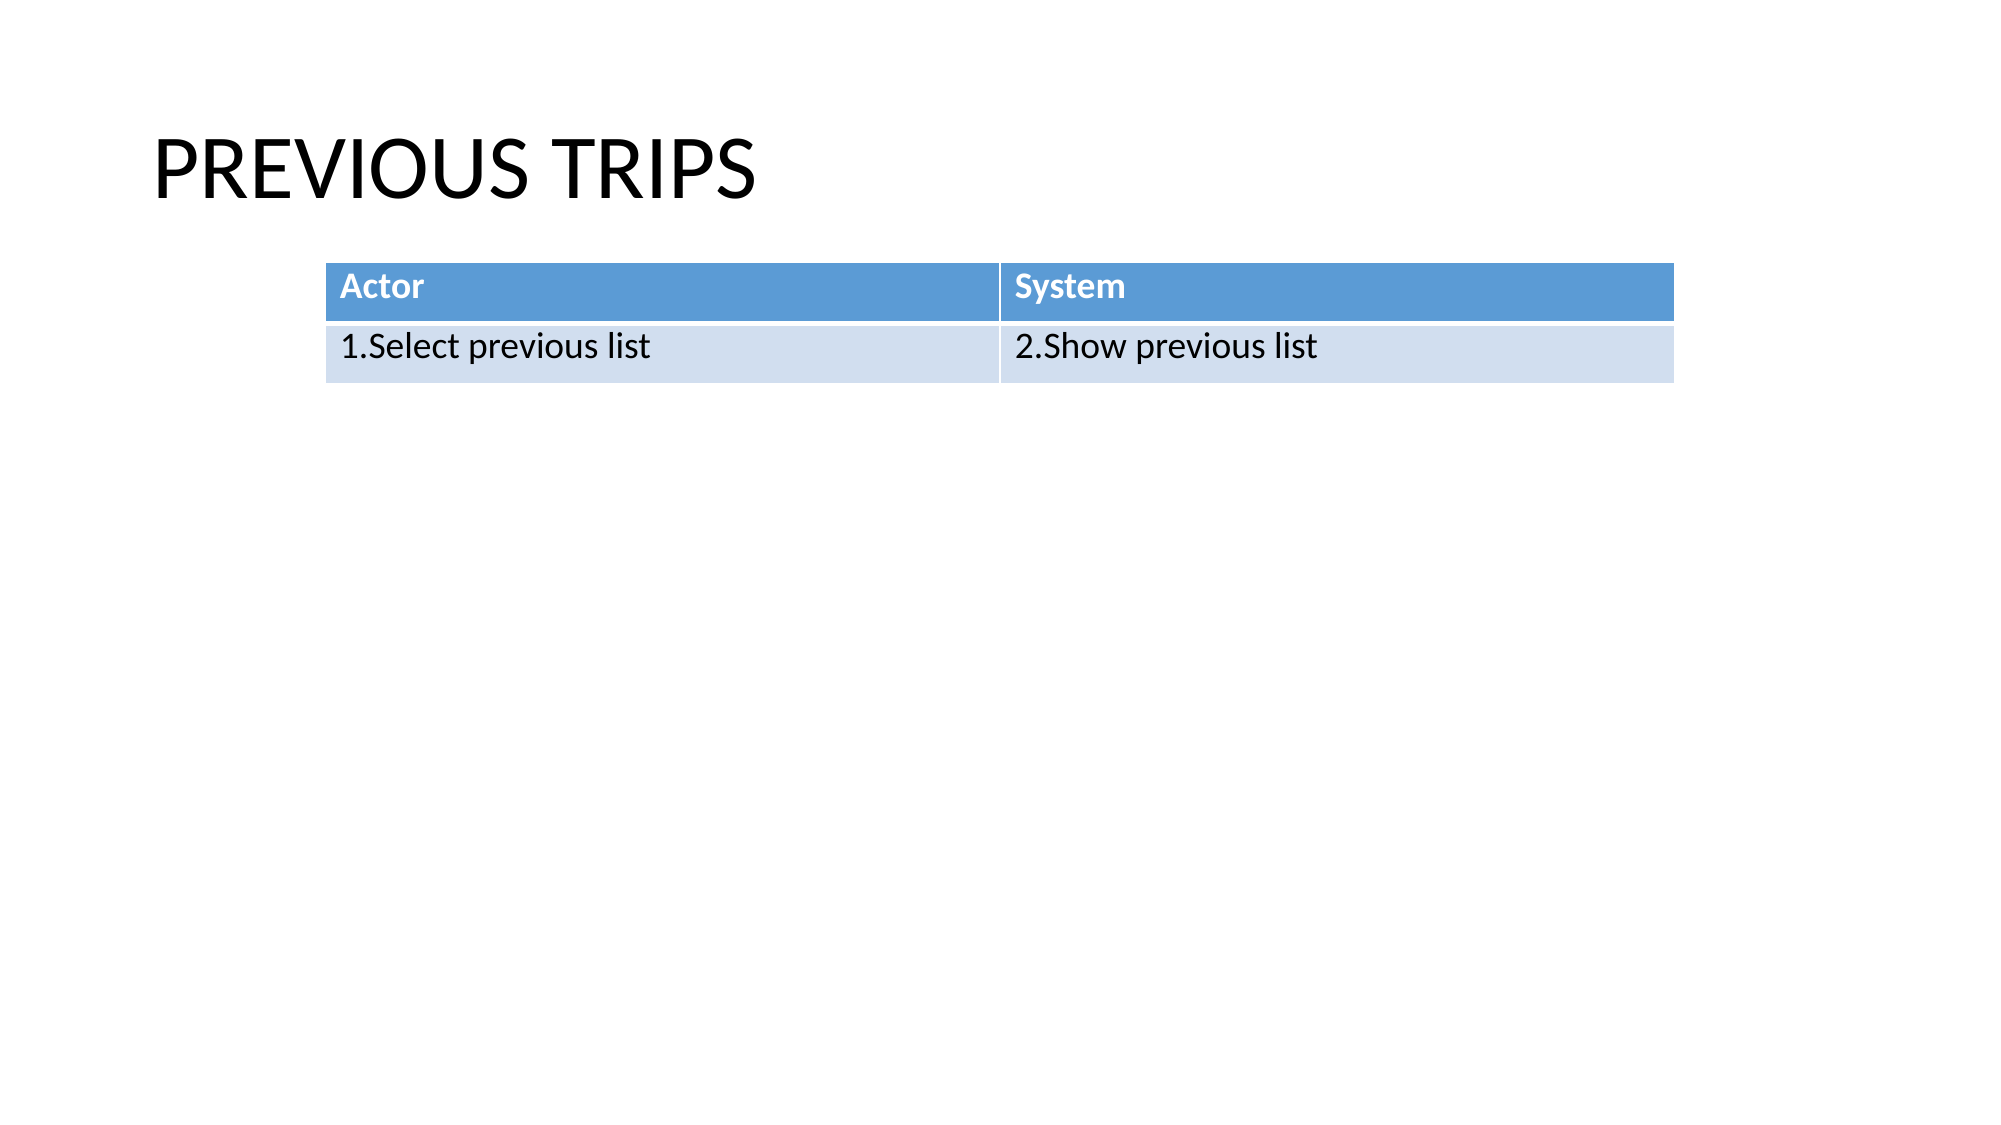

# PREVIOUS TRIPS
| Actor | System |
| --- | --- |
| 1.Select previous list | 2.Show previous list |